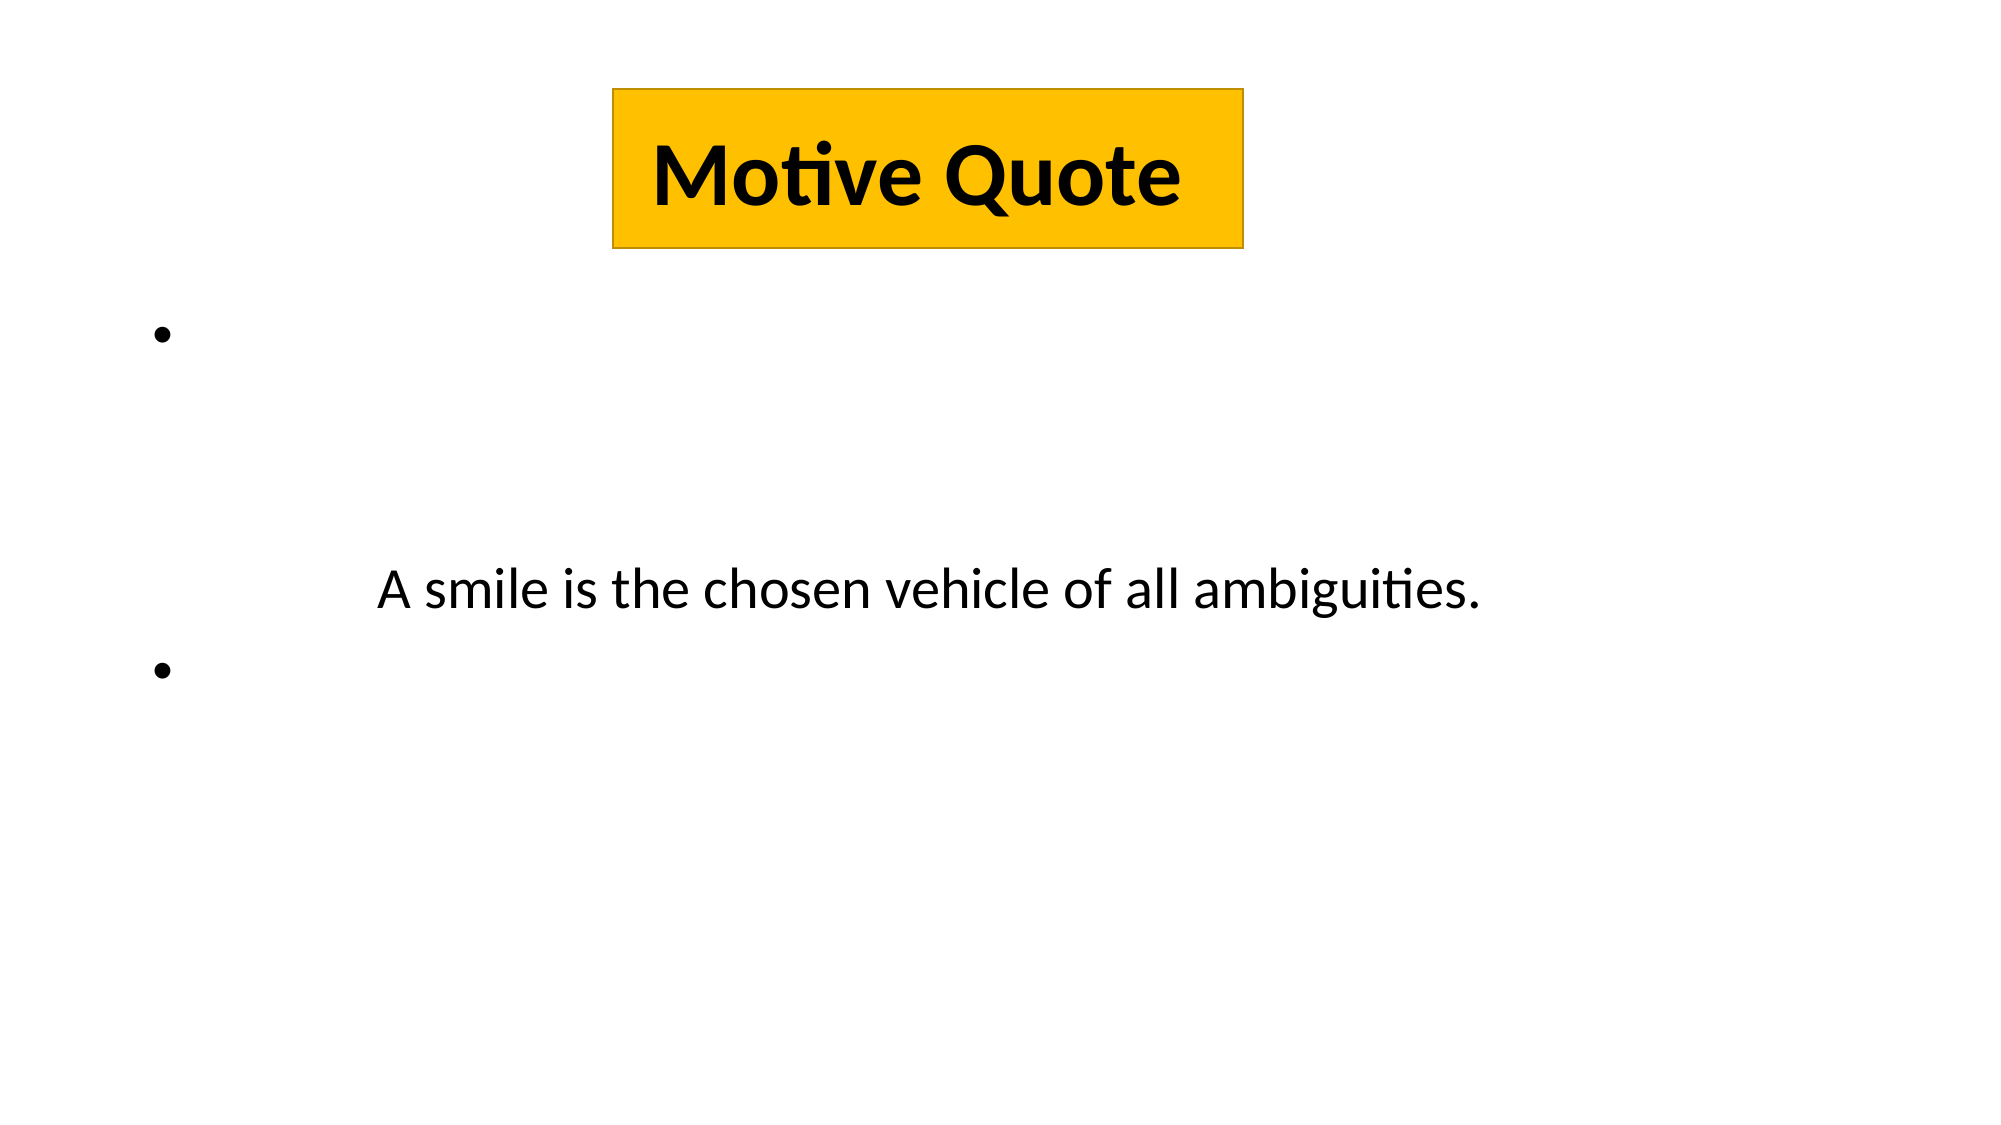

#
Motive Quote

                 A smile is the chosen vehicle of all ambiguities.